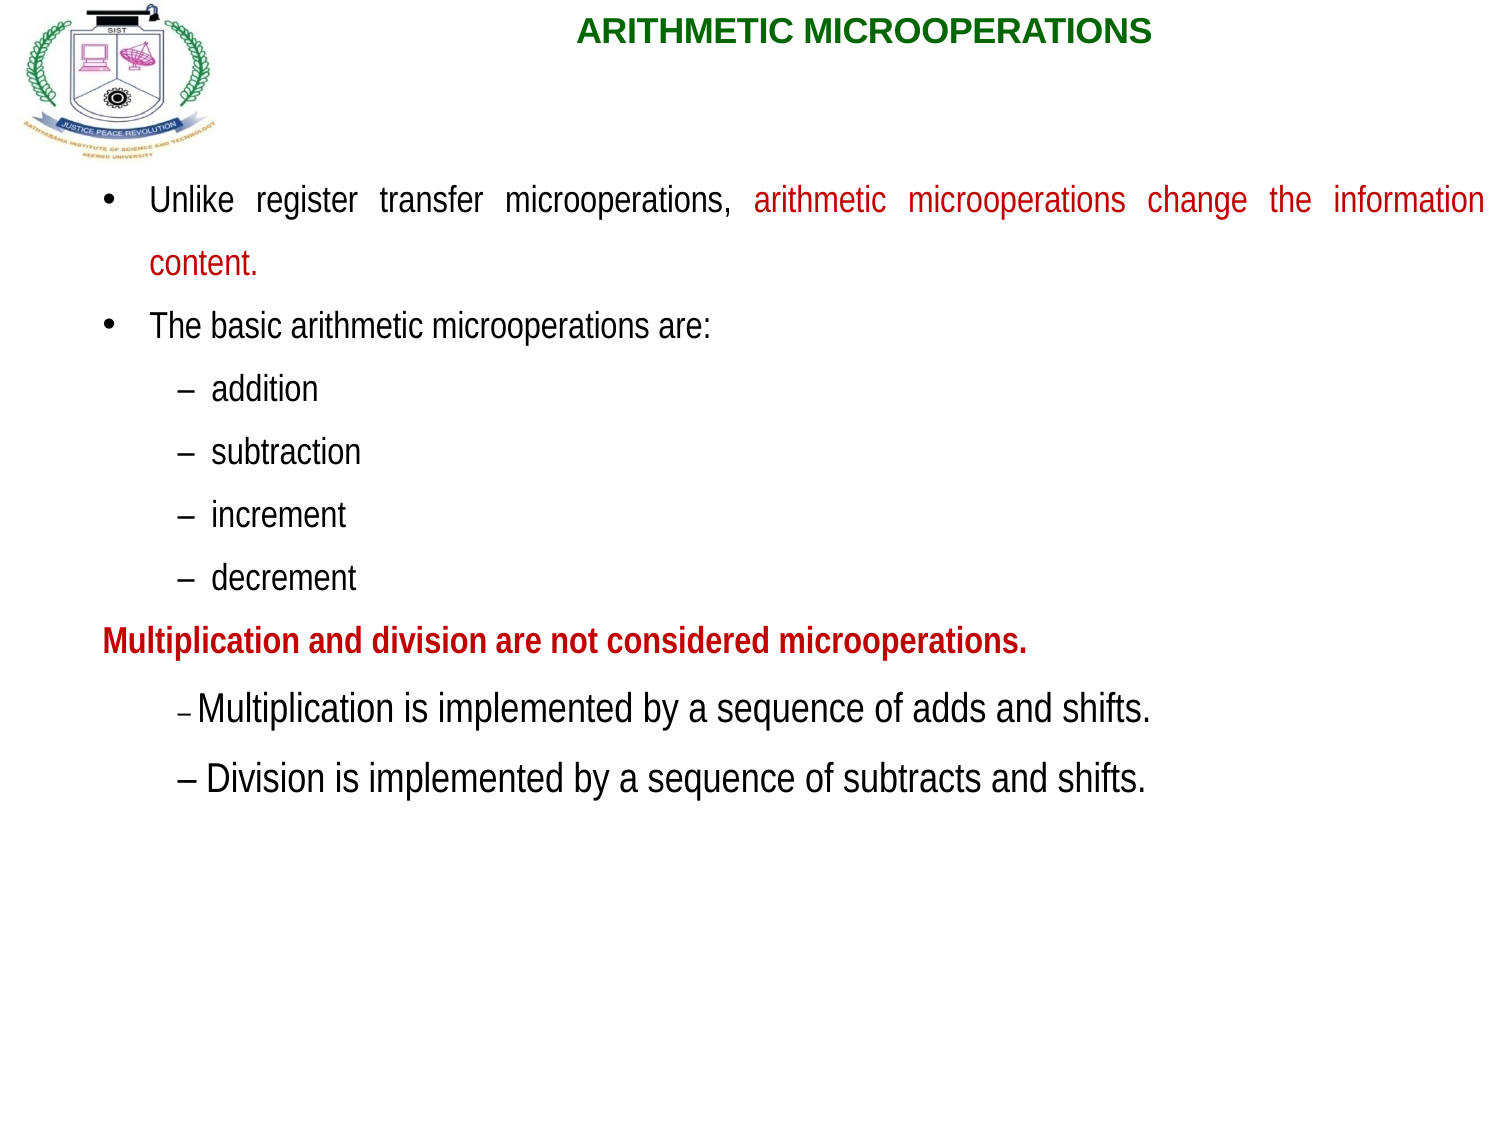

# ARITHMETIC MICROOPERATIONS
Unlike register transfer microoperations, arithmetic microoperations change the information content.
The basic arithmetic microoperations are:
–  addition
–  subtraction
–  increment
–  decrement
Multiplication and division are not considered microoperations.
– Multiplication is implemented by a sequence of adds and shifts.
– Division is implemented by a sequence of subtracts and shifts.